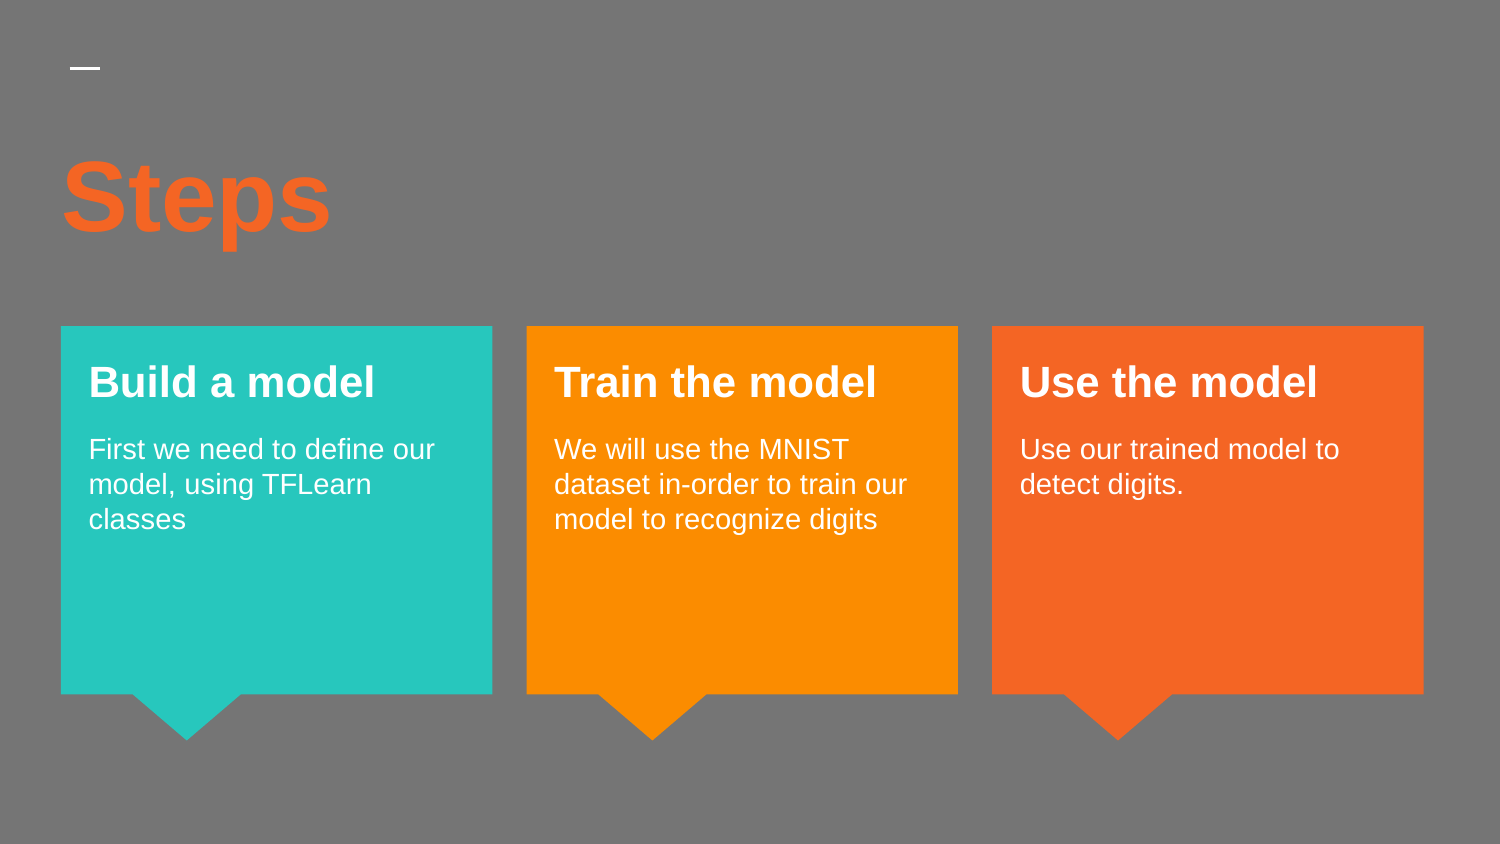

# Steps

Build a model
First we need to define our model, using TFLearn classes
Train the model
We will use the MNIST dataset in-order to train our model to recognize digits
Use the model
Use our trained model to detect digits.